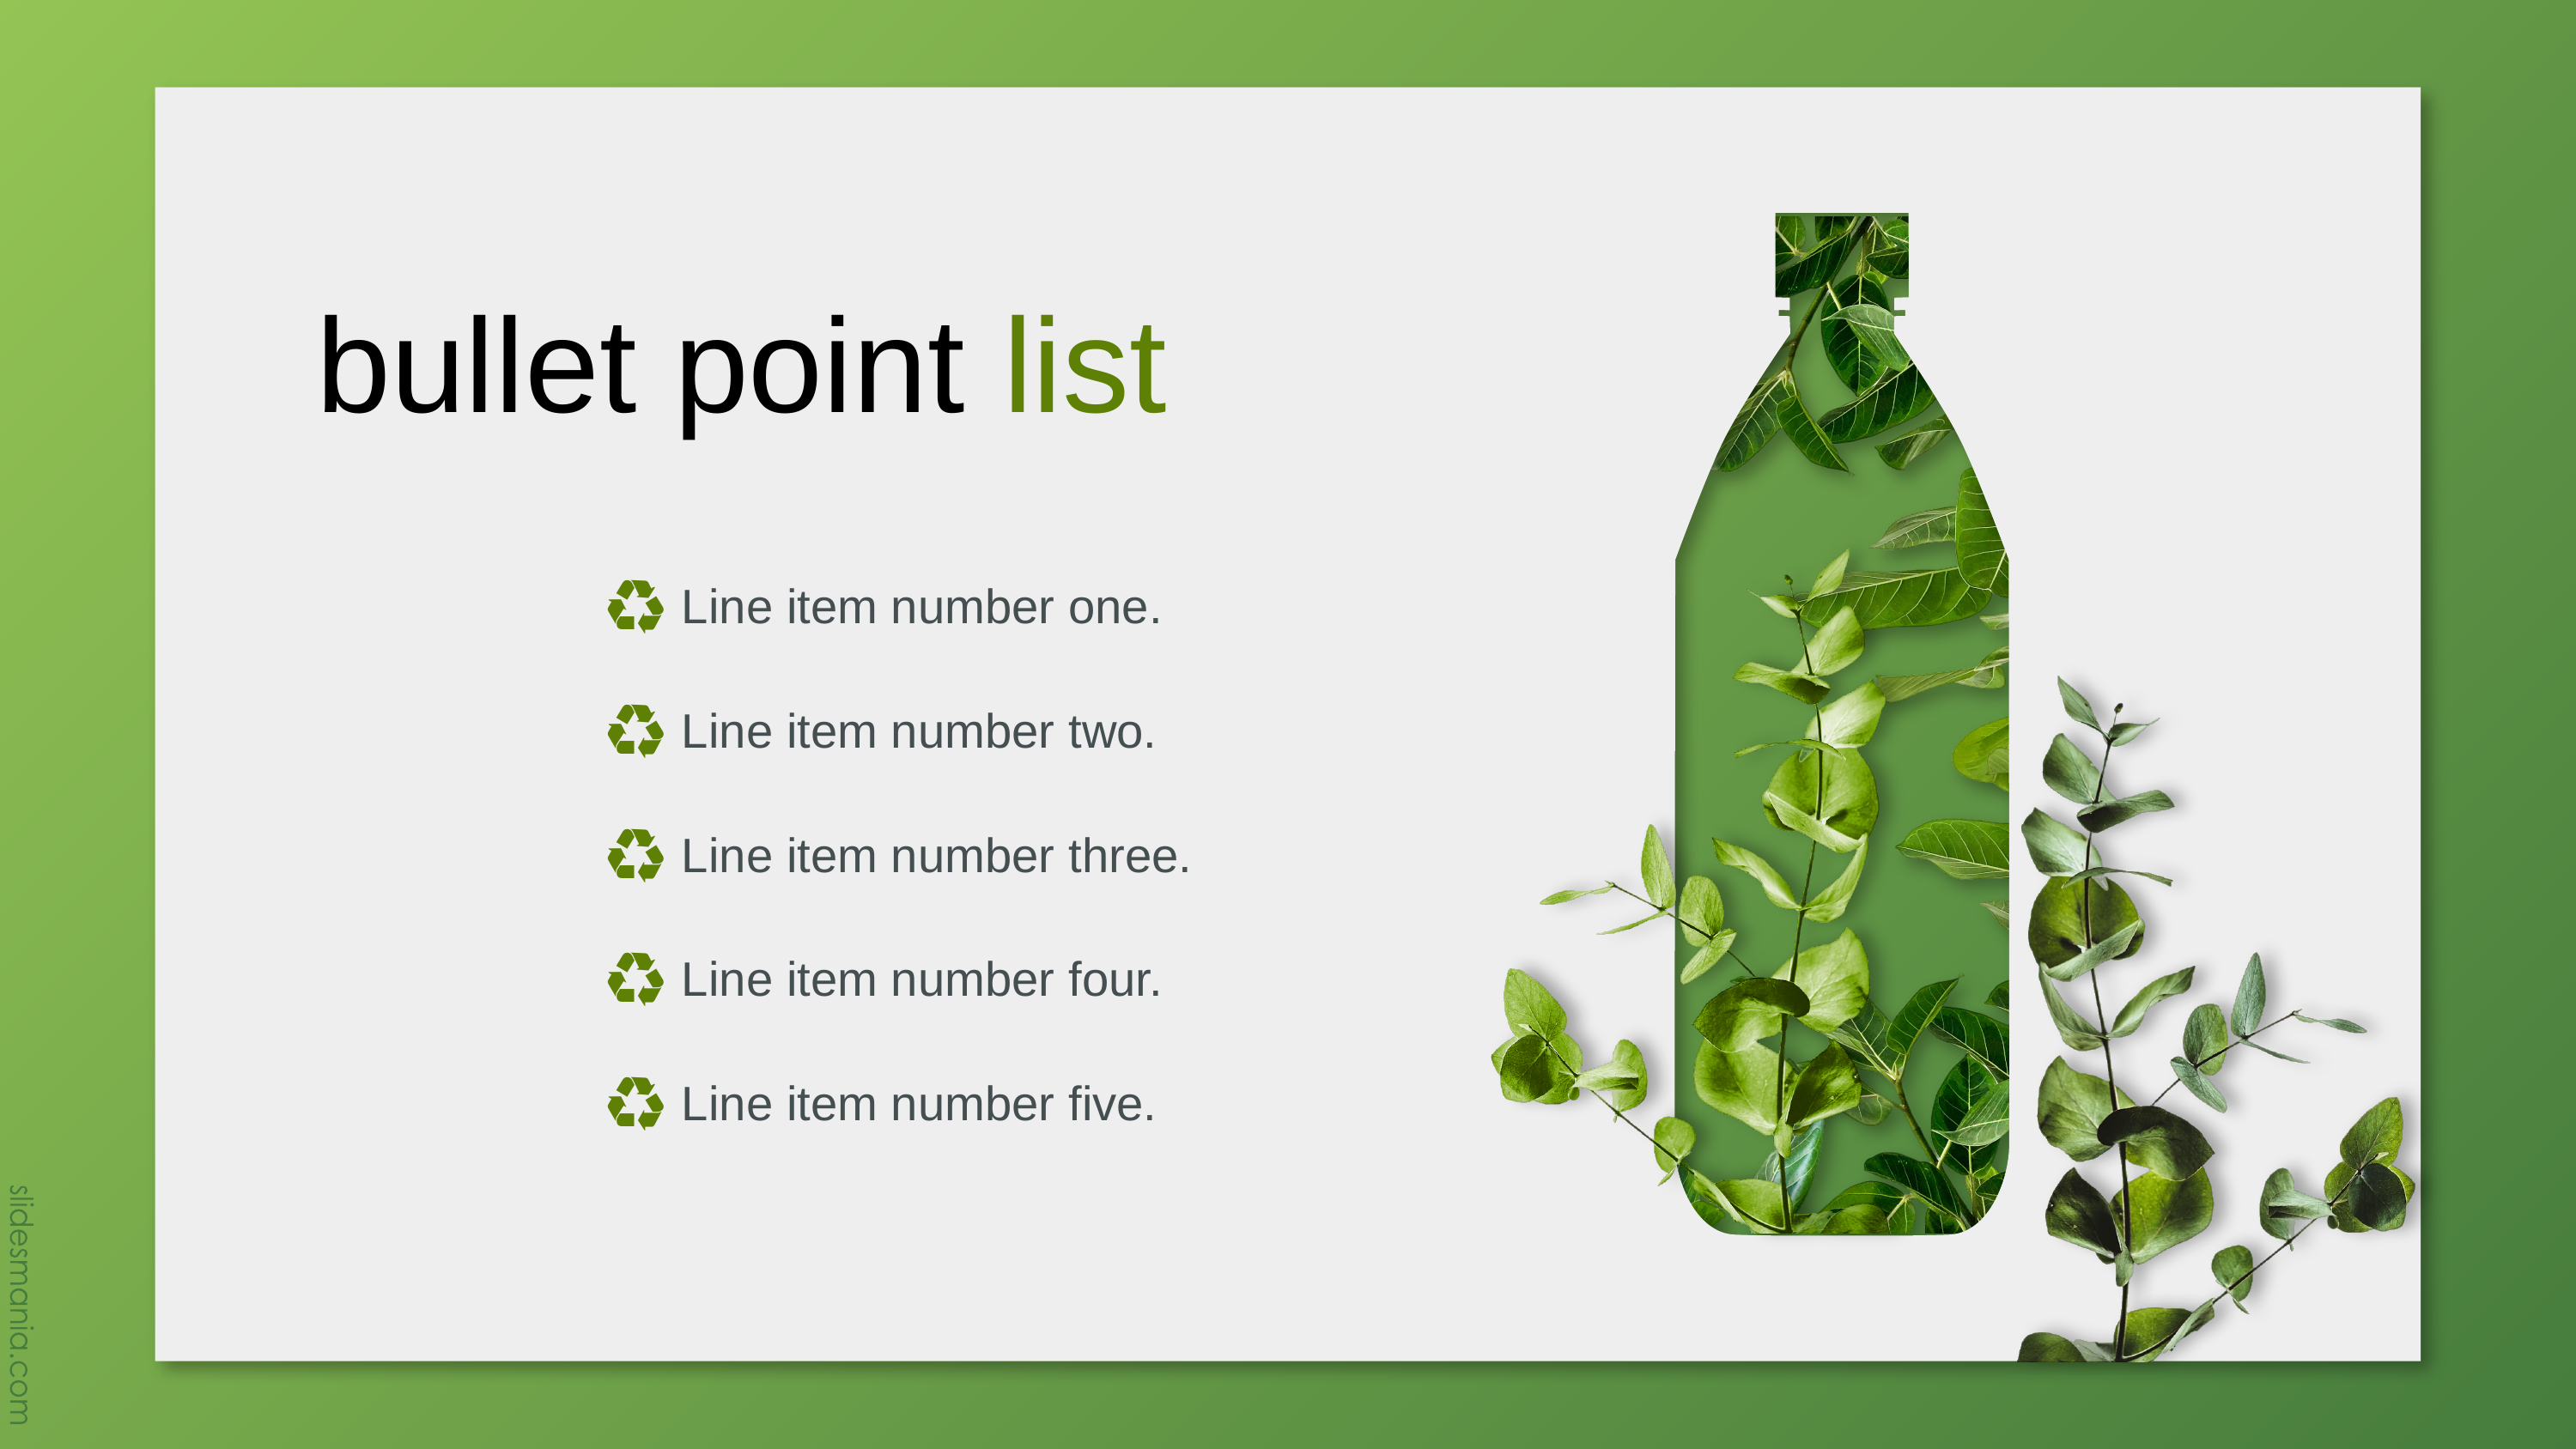

bullet point list
♻ Line item number one.
♻ Line item number two.
♻ Line item number three.
♻ Line item number four.
♻ Line item number five.